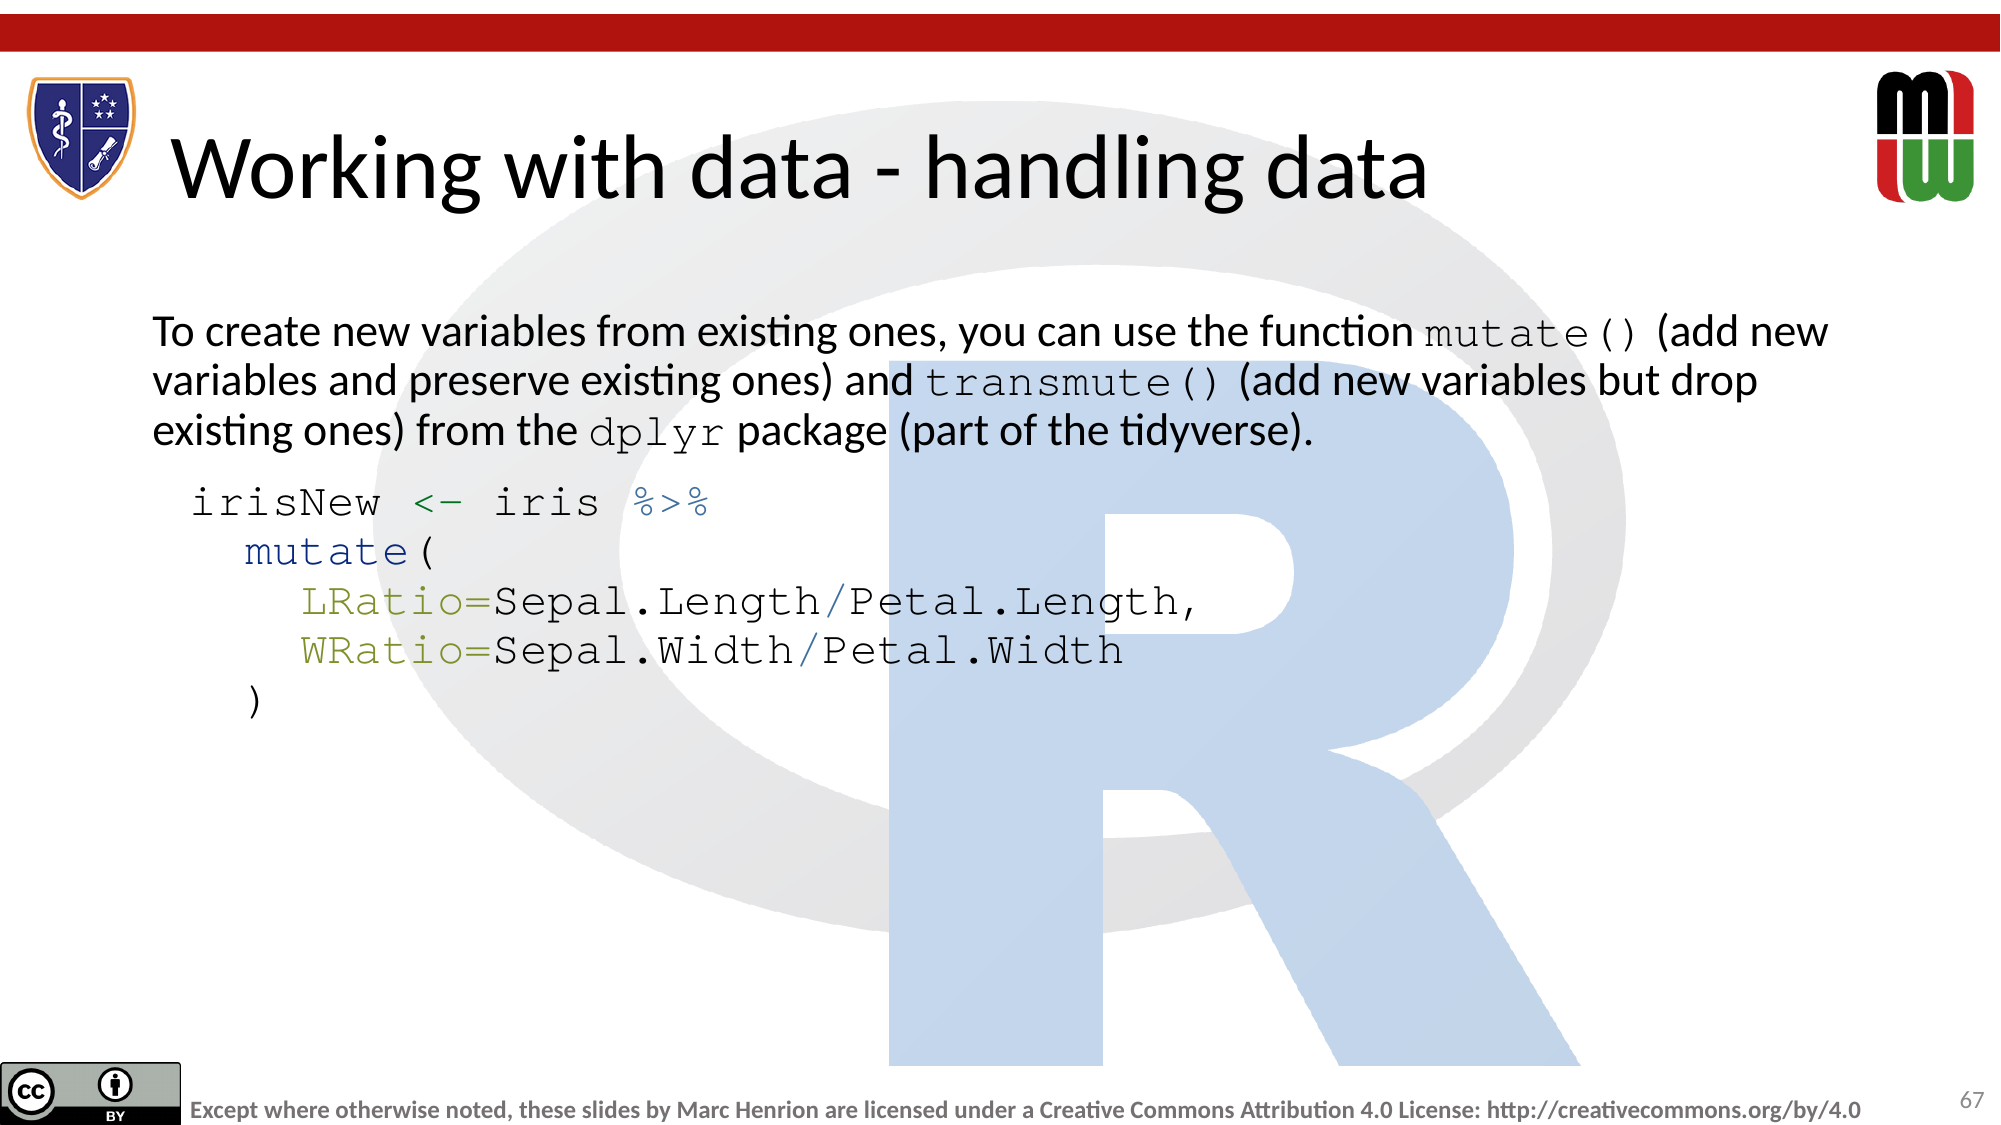

# Working with data - handling data
To create new variables from existing ones, you can use the function mutate() (add new variables and preserve existing ones) and transmute() (add new variables but drop existing ones) from the dplyr package (part of the tidyverse).
irisNew <- iris %>%
  mutate(
    LRatio=Sepal.Length/Petal.Length,
    WRatio=Sepal.Width/Petal.Width
  )
67